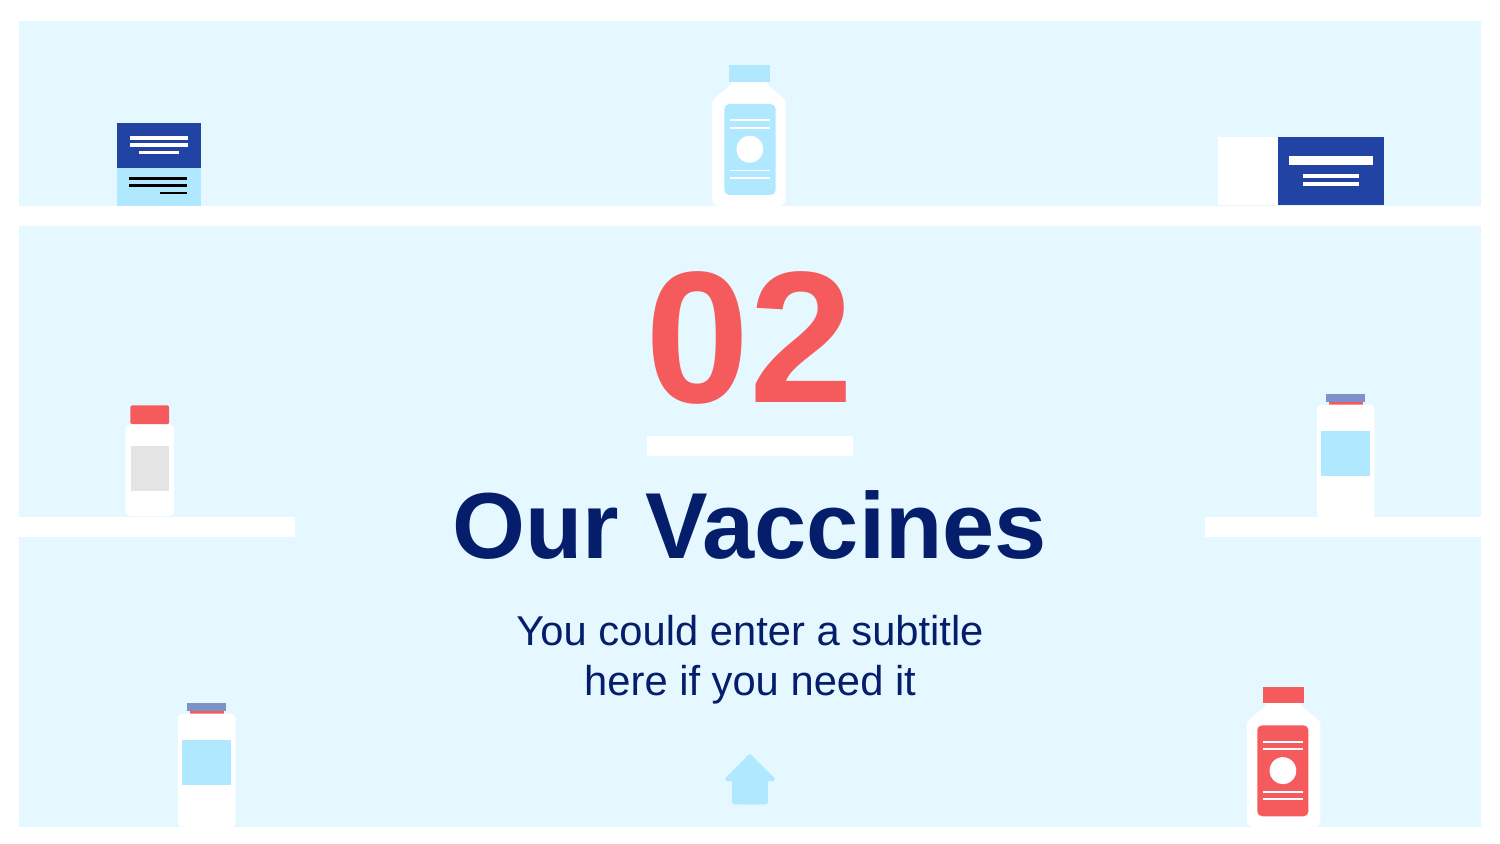

02
# Our Vaccines
You could enter a subtitle here if you need it